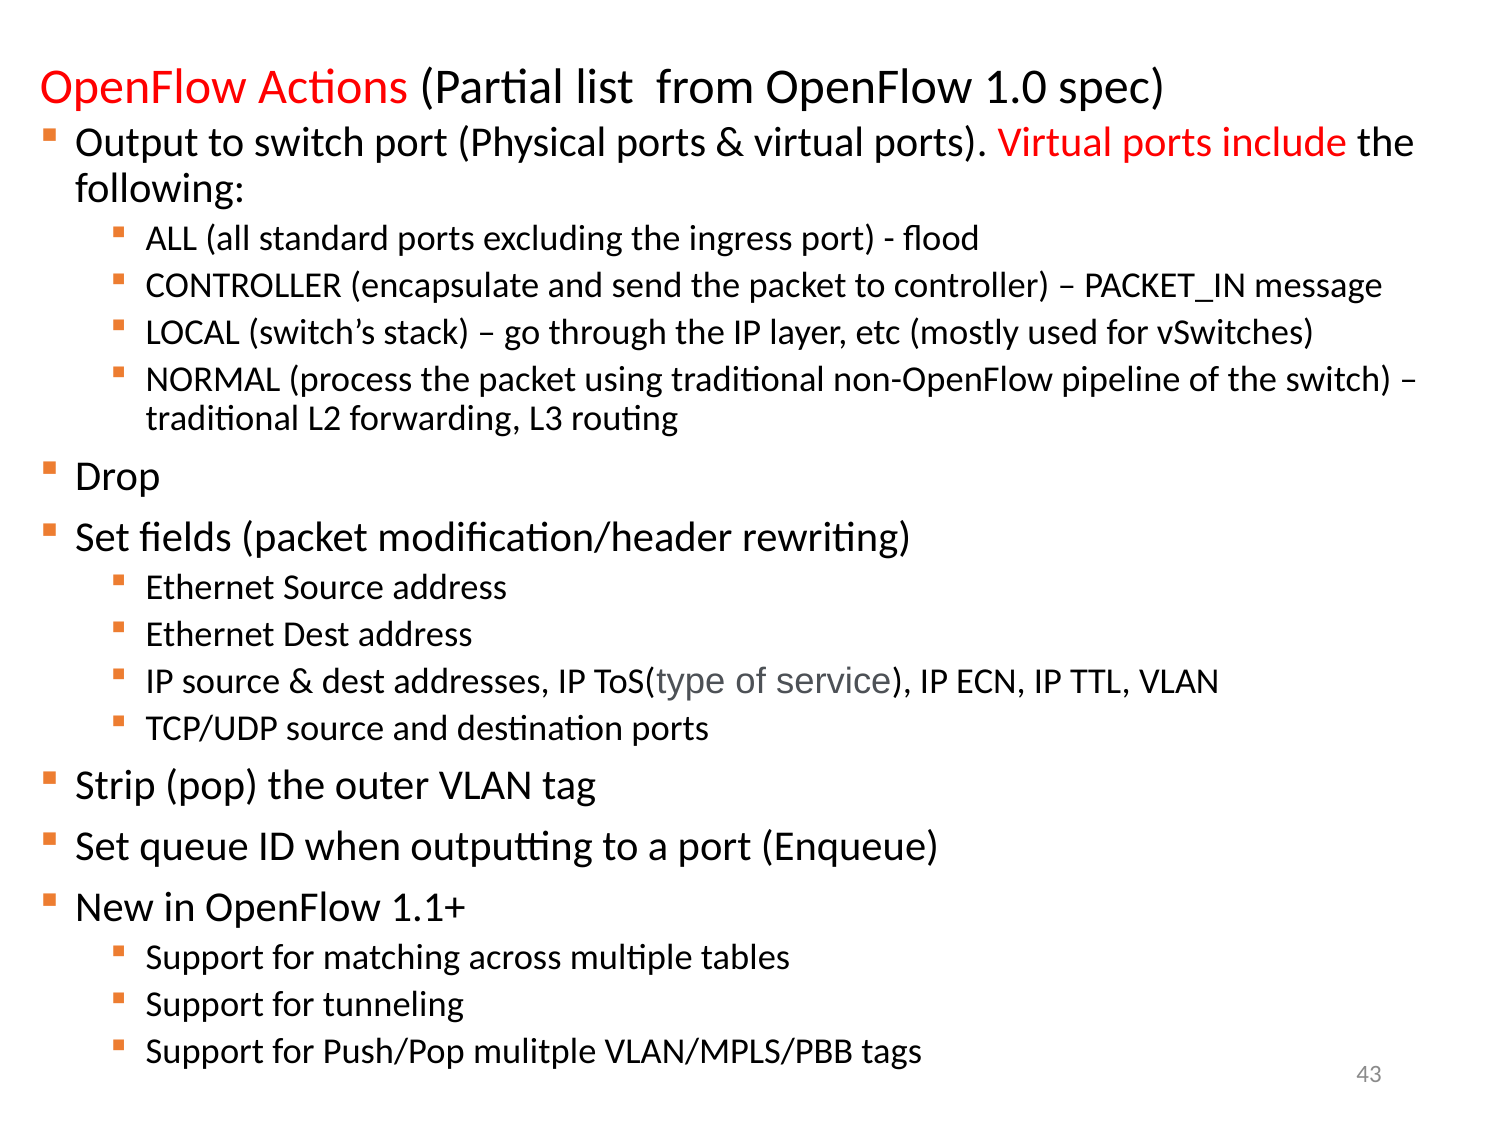

OpenFlow Actions (Partial list  from OpenFlow 1.0 spec)
Output to switch port (Physical ports & virtual ports). Virtual ports include the following:
ALL (all standard ports excluding the ingress port) - flood
CONTROLLER (encapsulate and send the packet to controller) – PACKET_IN message
LOCAL (switch’s stack) – go through the IP layer, etc (mostly used for vSwitches)
NORMAL (process the packet using traditional non-OpenFlow pipeline of the switch) – traditional L2 forwarding, L3 routing
Drop
Set fields (packet modification/header rewriting)
Ethernet Source address
Ethernet Dest address
IP source & dest addresses, IP ToS(type of service), IP ECN, IP TTL, VLAN
TCP/UDP source and destination ports
Strip (pop) the outer VLAN tag
Set queue ID when outputting to a port (Enqueue)
New in OpenFlow 1.1+
Support for matching across multiple tables
Support for tunneling
Support for Push/Pop mulitple VLAN/MPLS/PBB tags
43